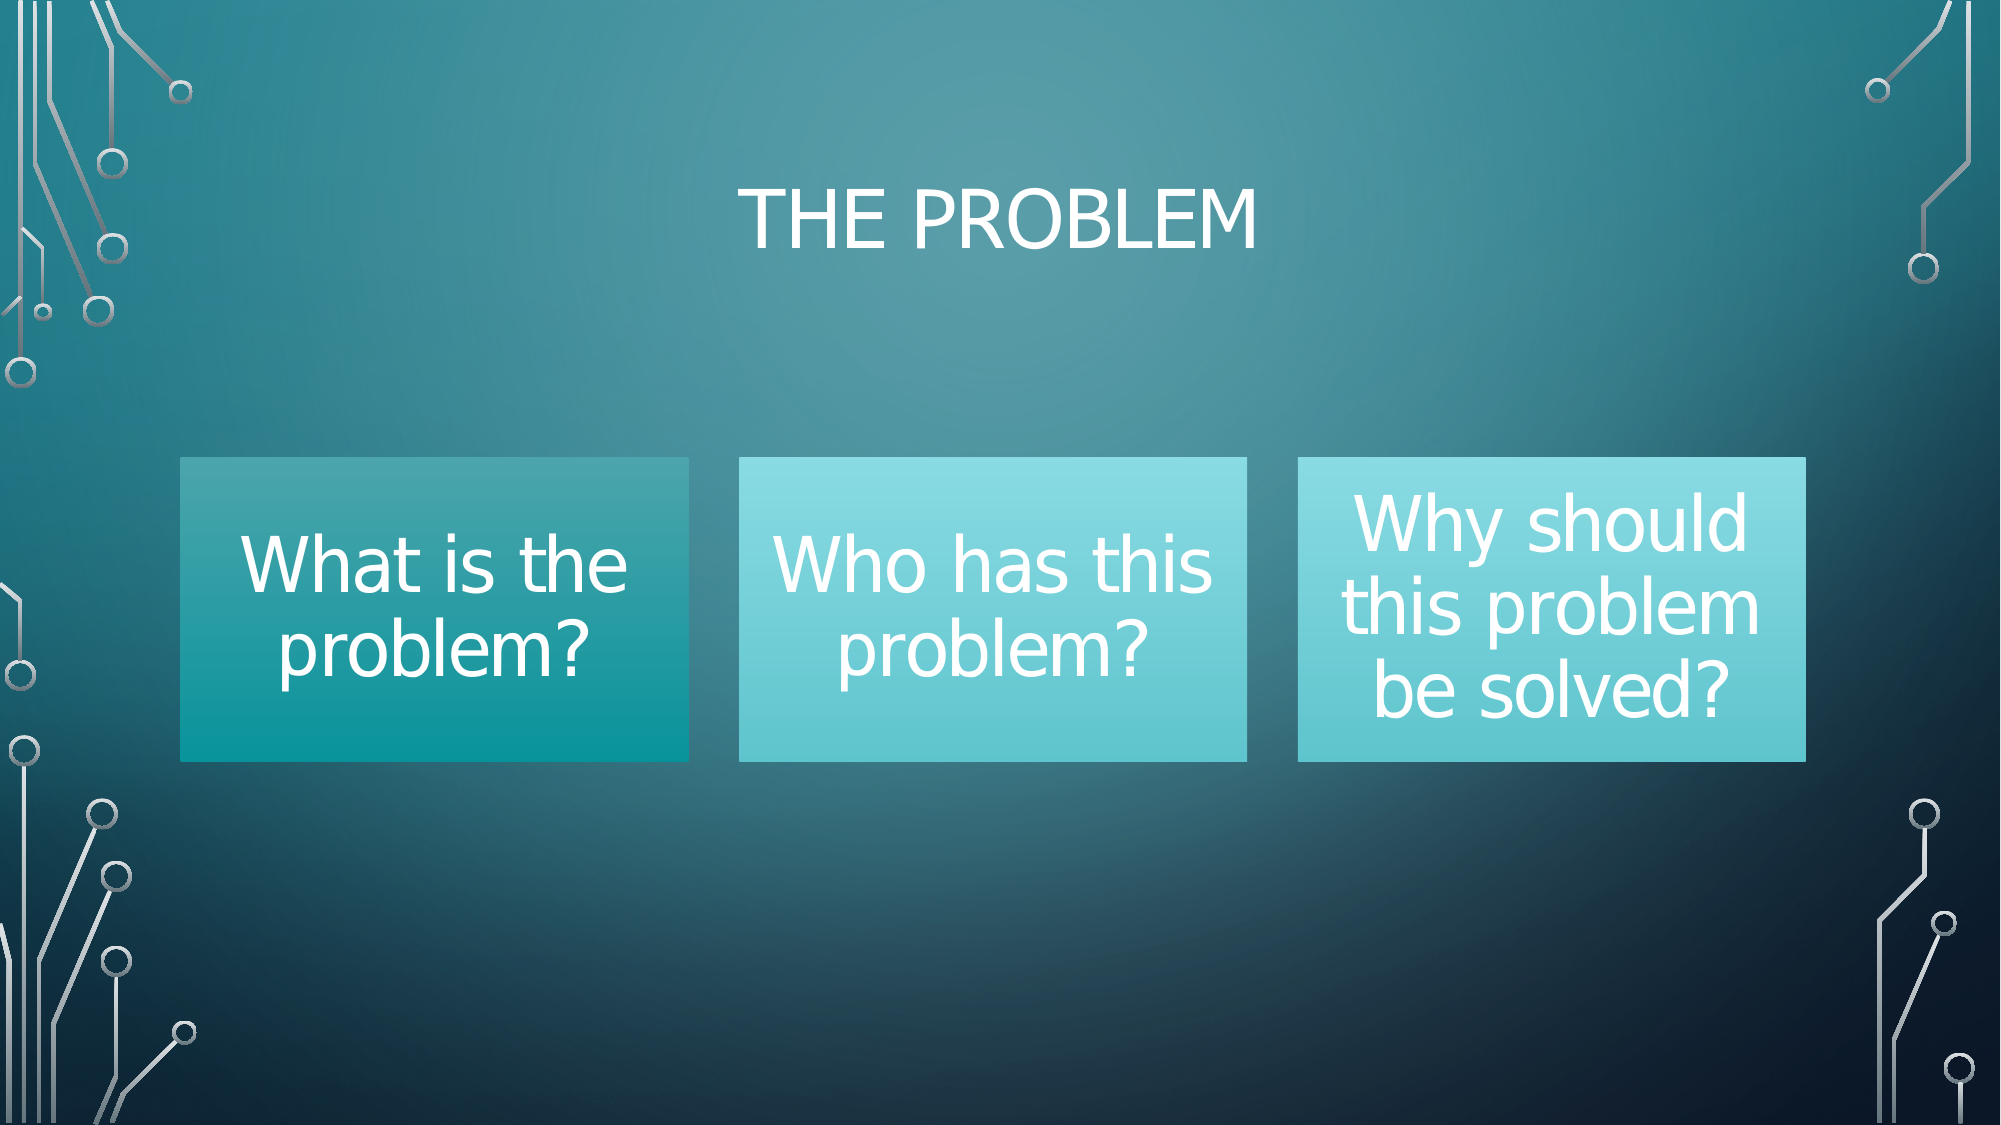

# The Problem
What is the problem?
Who has this problem?
Why should this problem be solved?